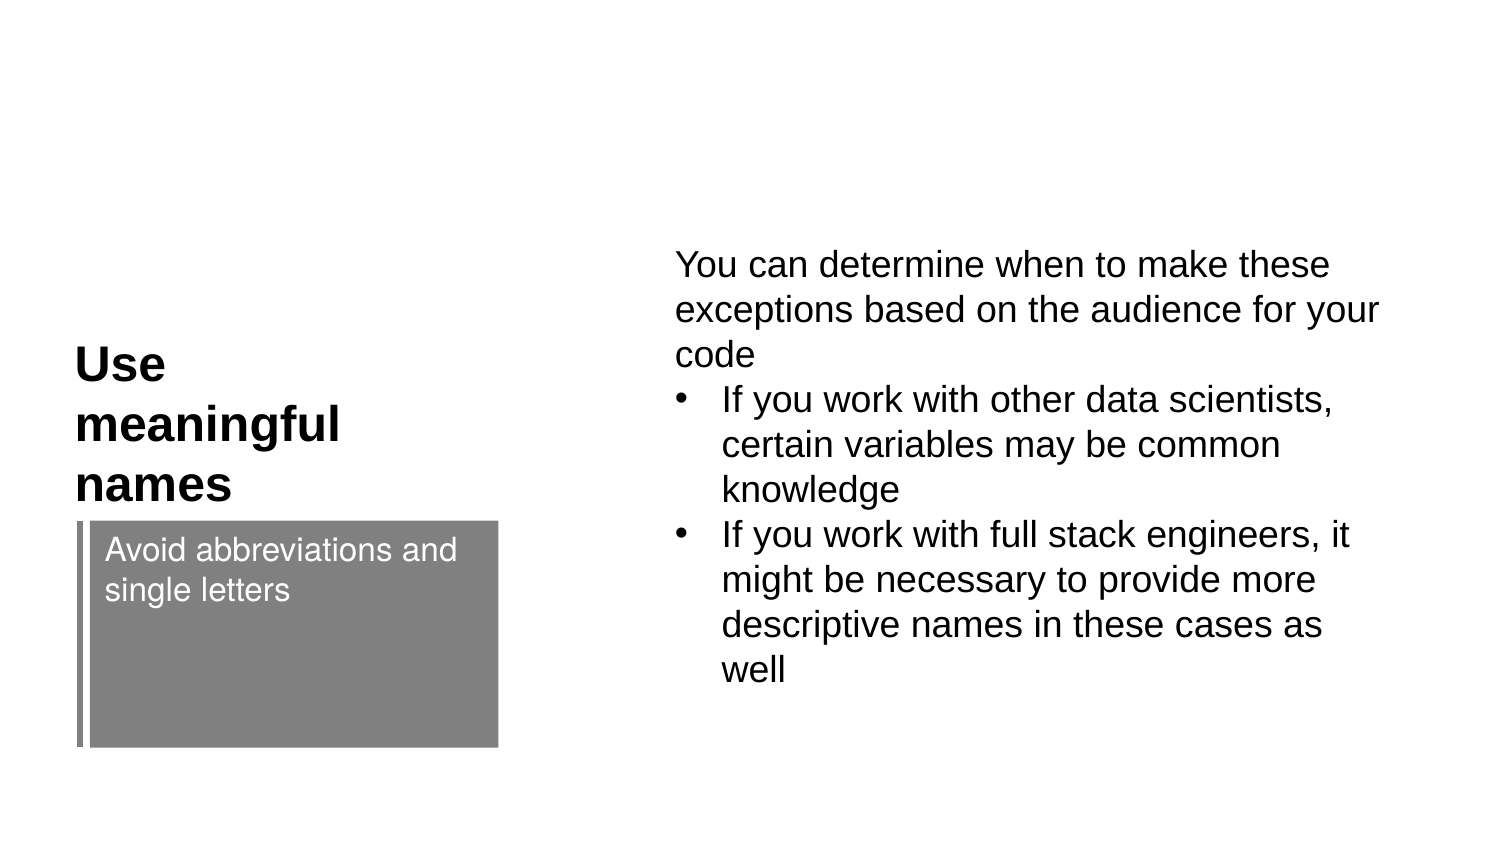

You can determine when to make these exceptions based on the audience for your code
If you work with other data scientists, certain variables may be common knowledge
If you work with full stack engineers, it might be necessary to provide more descriptive names in these cases as well

Use meaningful names
Avoid abbreviations and single letters